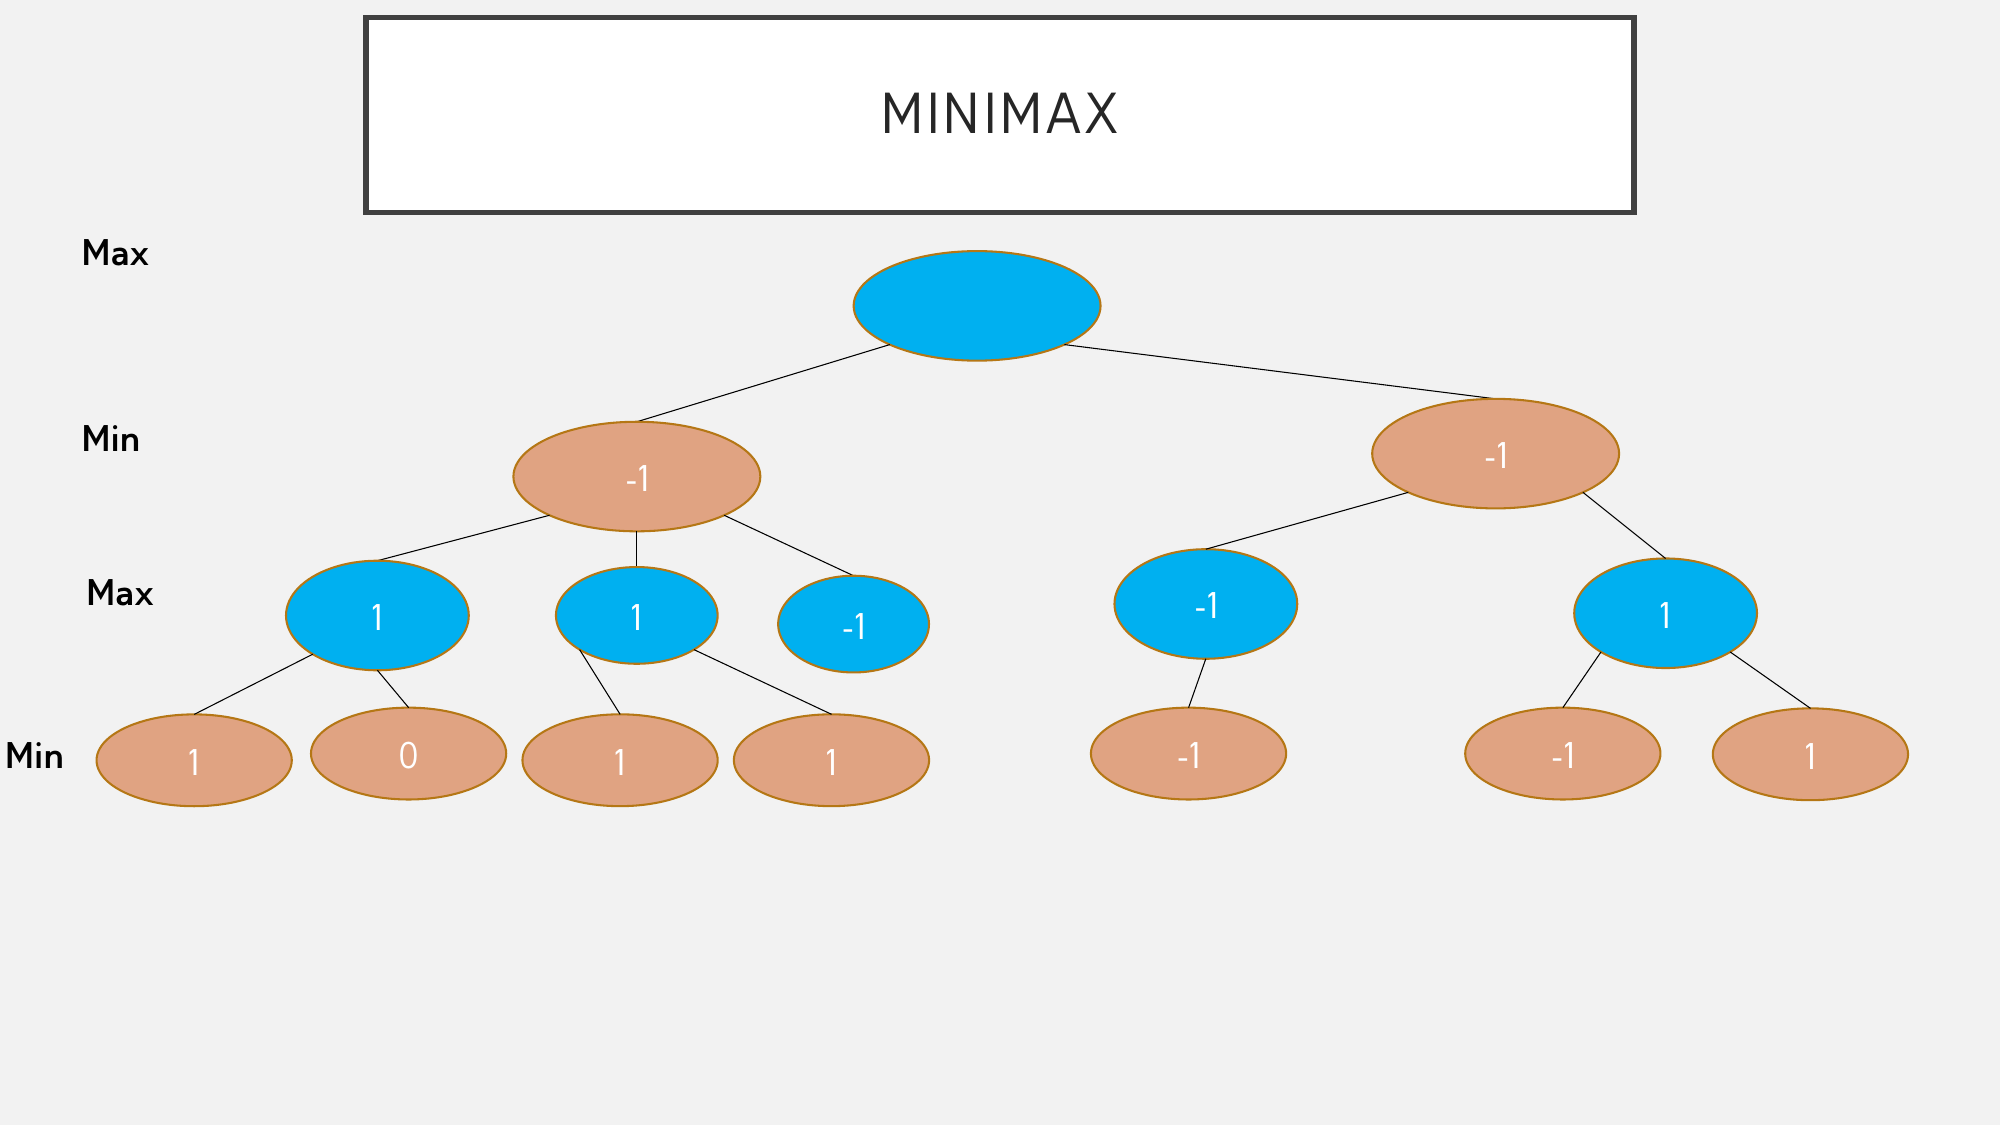

# Minimax
Max

-1
Min
-1
-1
1
Max
1
1
-1
-1
-1
0
1
1
1
1
Min